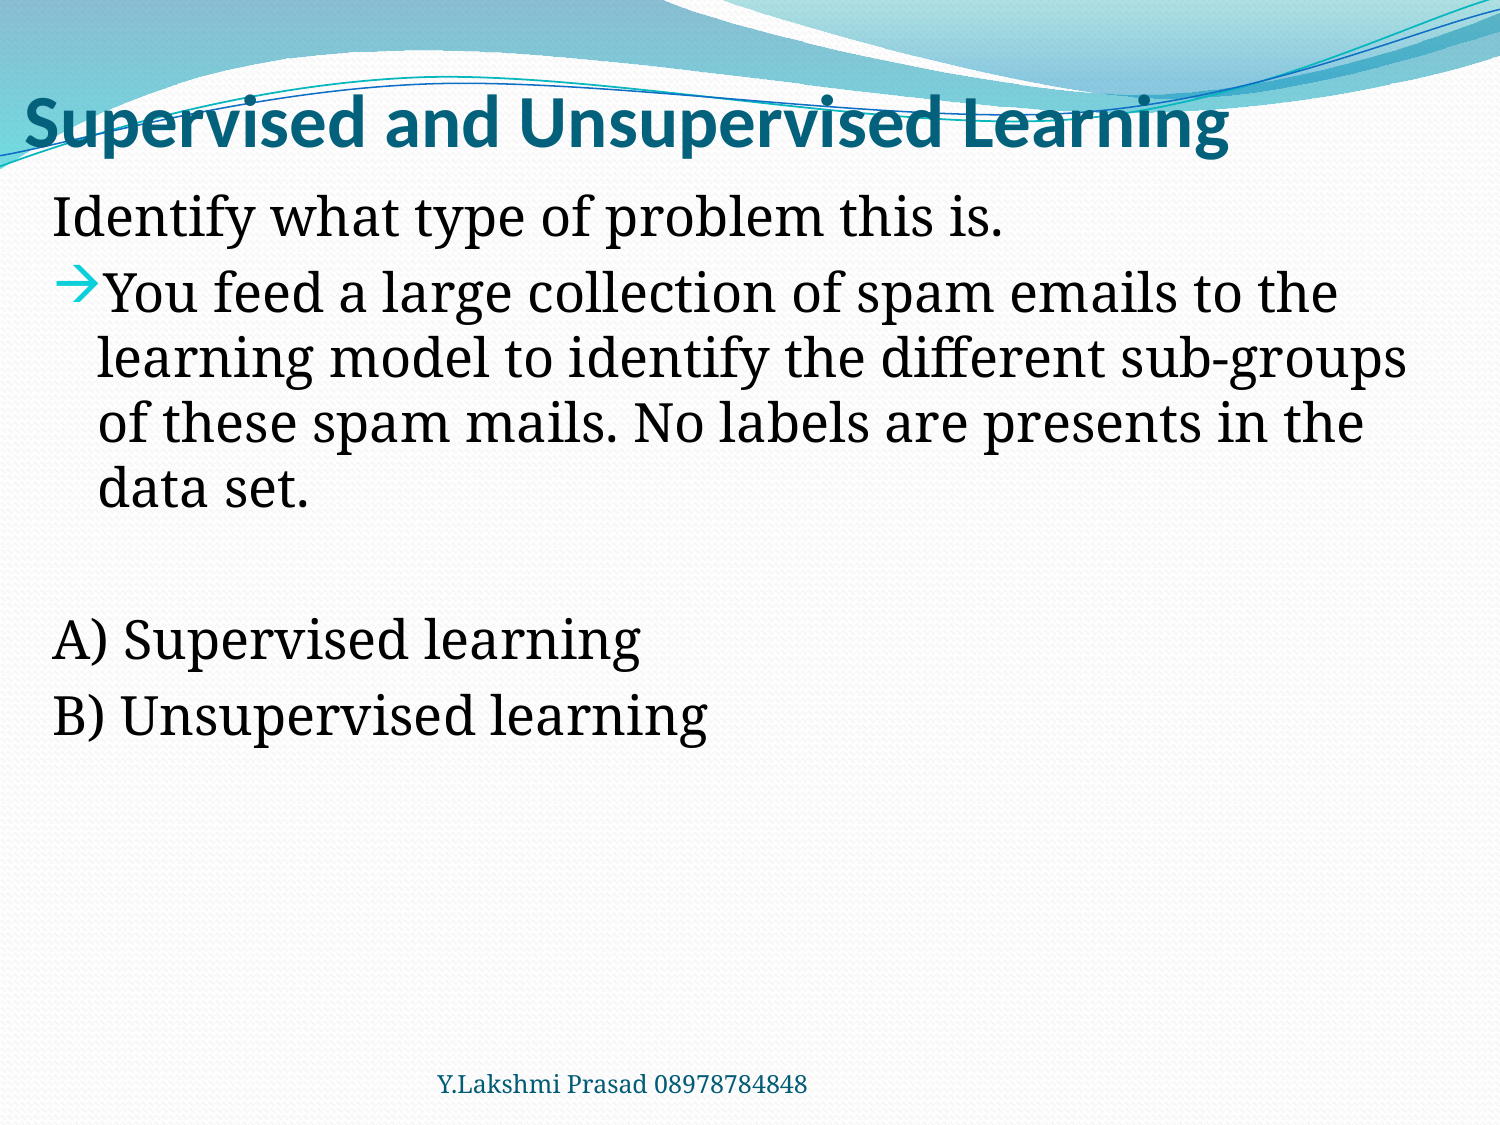

# Supervised and Unsupervised Learning
Identify what type of problem this is.
You feed a large collection of spam emails to the learning model to identify the different sub-groups of these spam mails. No labels are presents in the data set.

A) Supervised learning
B) Unsupervised learning

Y.Lakshmi Prasad 08978784848